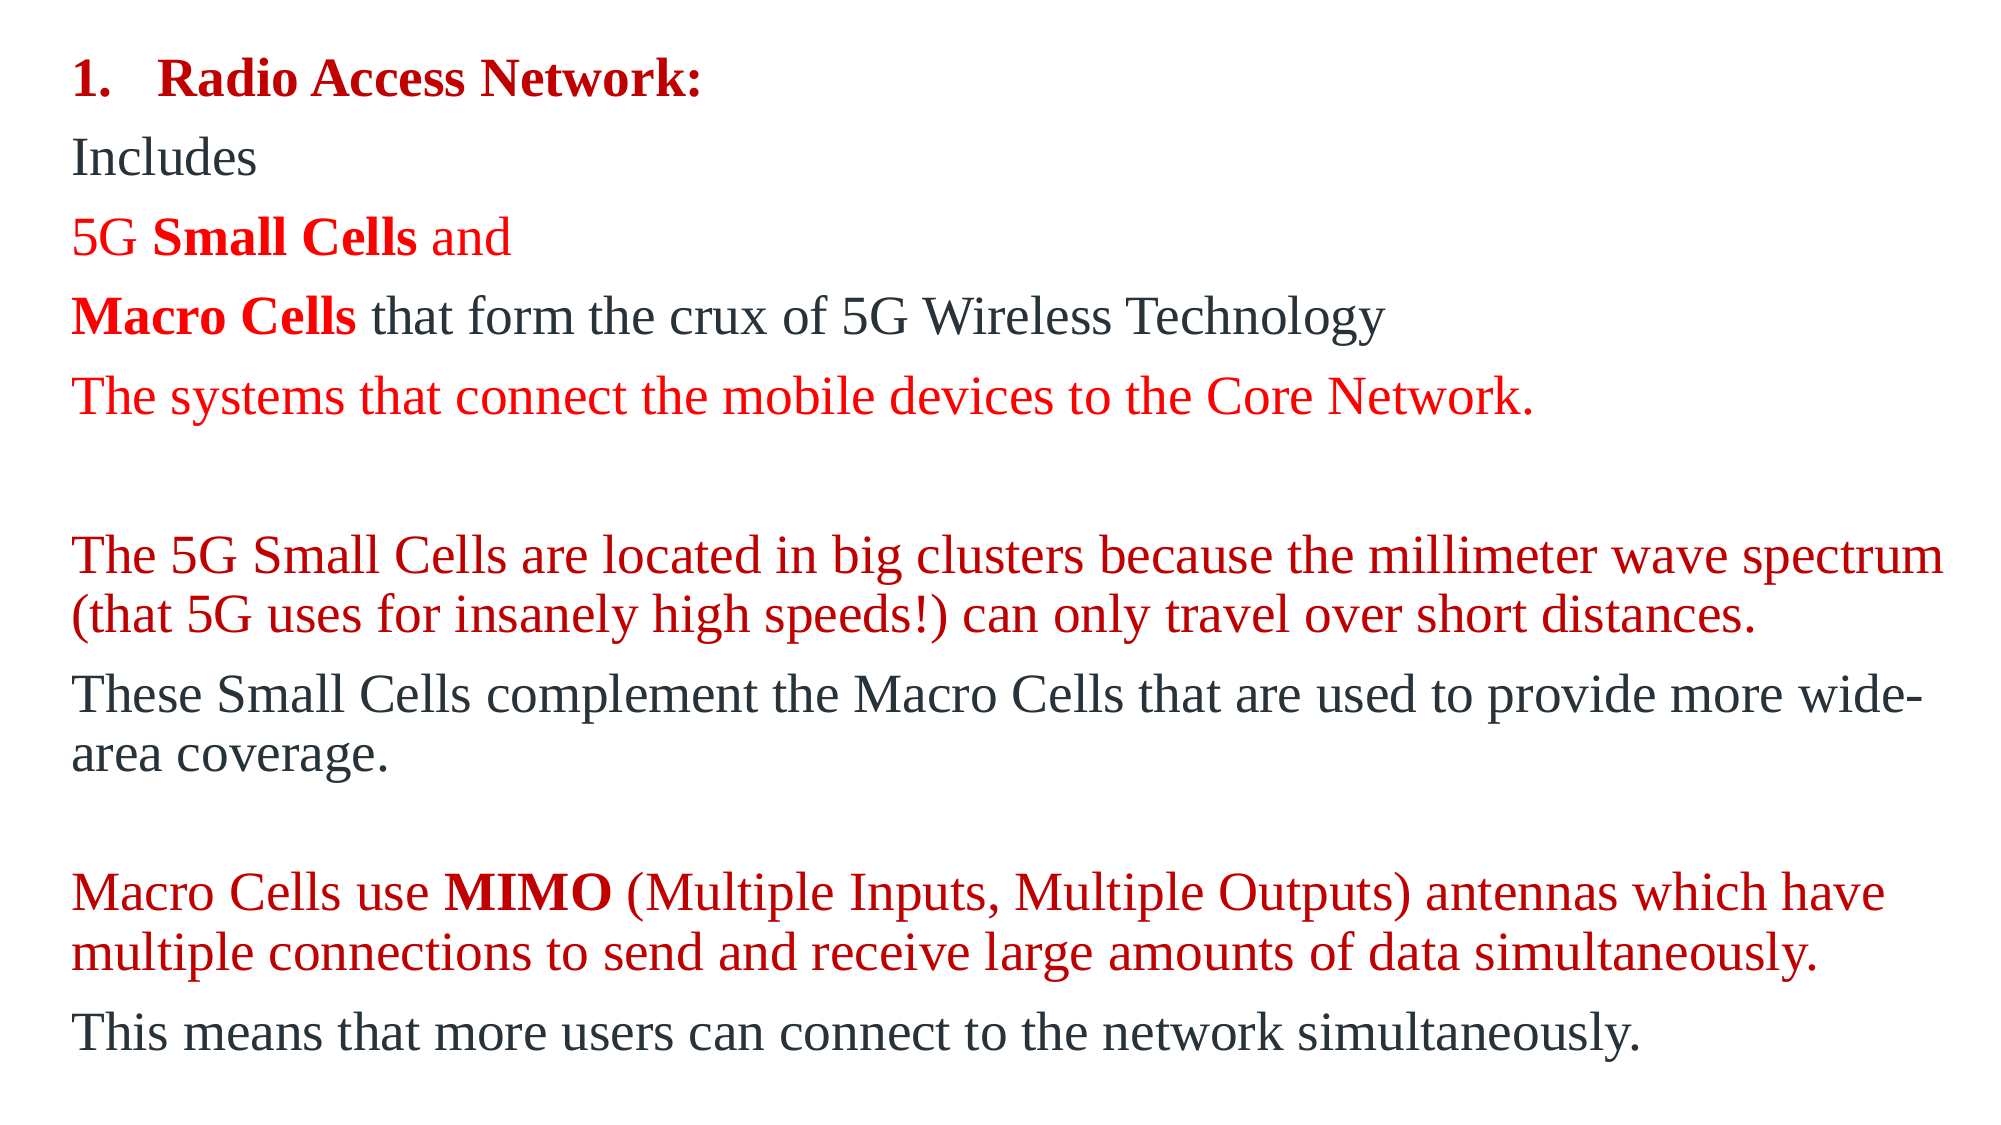

Radio Access Network:
Includes
5G Small Cells and
Macro Cells that form the crux of 5G Wireless Technology
The systems that connect the mobile devices to the Core Network.

The 5G Small Cells are located in big clusters because the millimeter wave spectrum (that 5G uses for insanely high speeds!) can only travel over short distances.
These Small Cells complement the Macro Cells that are used to provide more wide-area coverage.
Macro Cells use MIMO (Multiple Inputs, Multiple Outputs) antennas which have multiple connections to send and receive large amounts of data simultaneously.
This means that more users can connect to the network simultaneously.